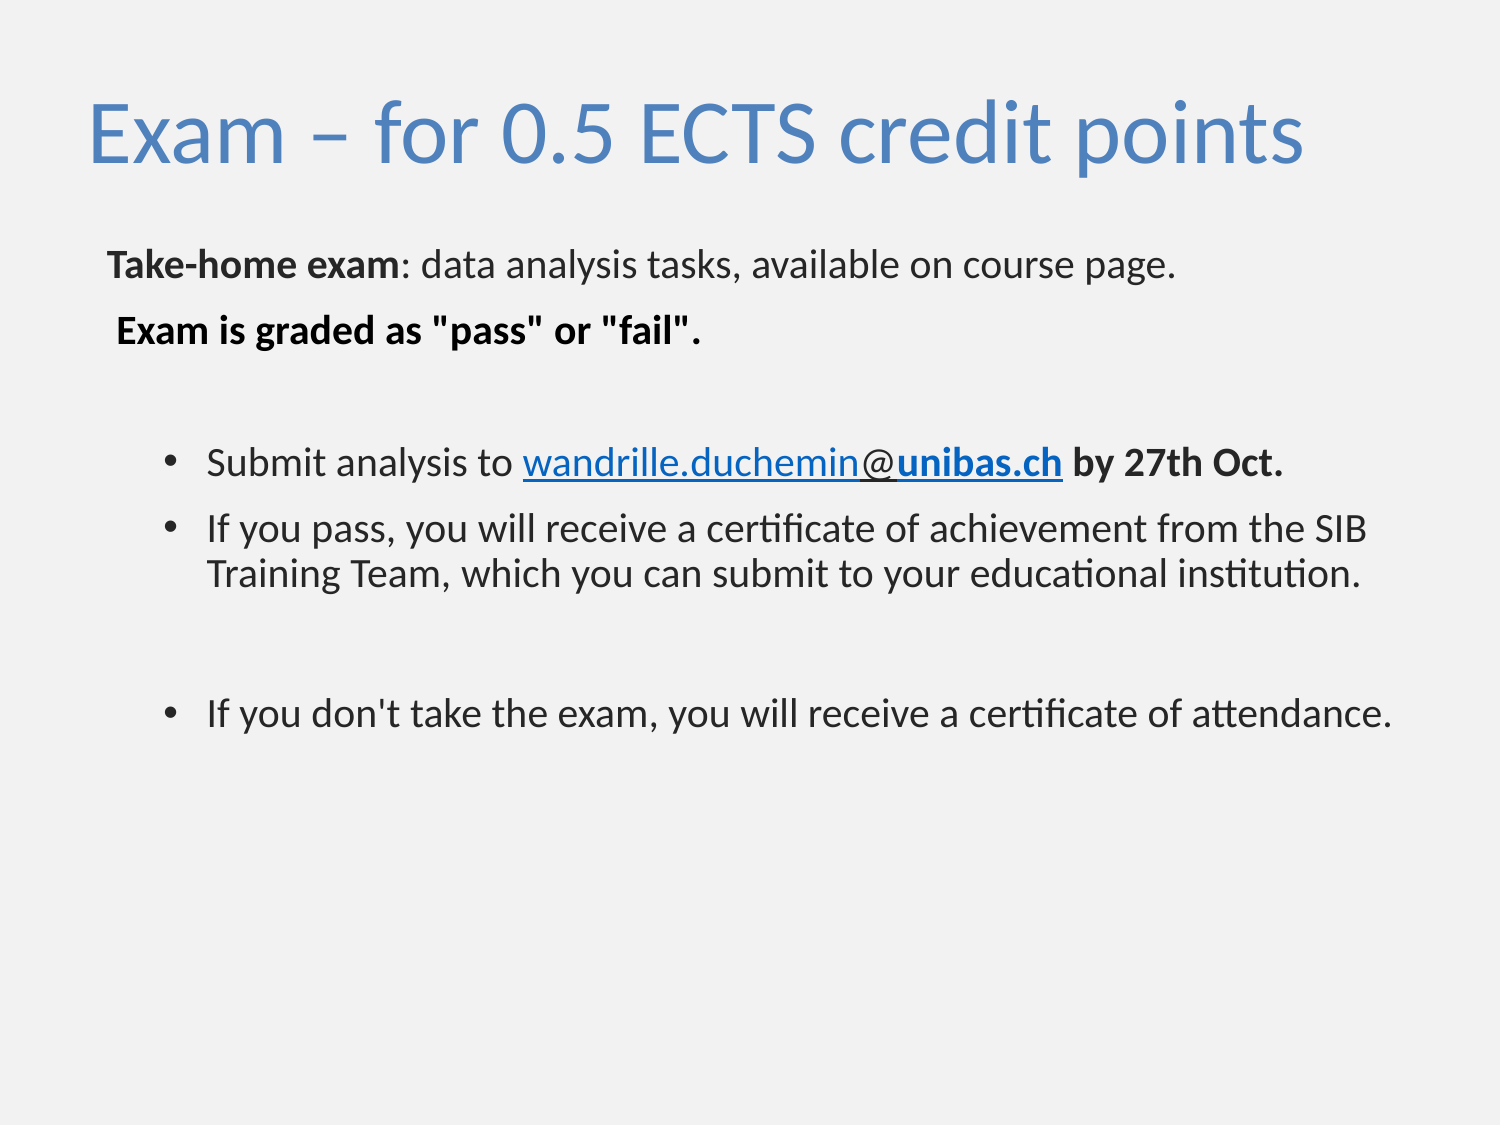

Exam – for 0.5 ECTS credit points
  Take-home exam: data analysis tasks, available on course page.
   Exam is graded as "pass" or "fail".

Submit analysis to wandrille.duchemin@unibas.ch by 27th Oct.
If you pass, you will receive a certificate of achievement from the SIB Training Team, which you can submit to your educational institution.

If you don't take the exam, you will receive a certificate of attendance.